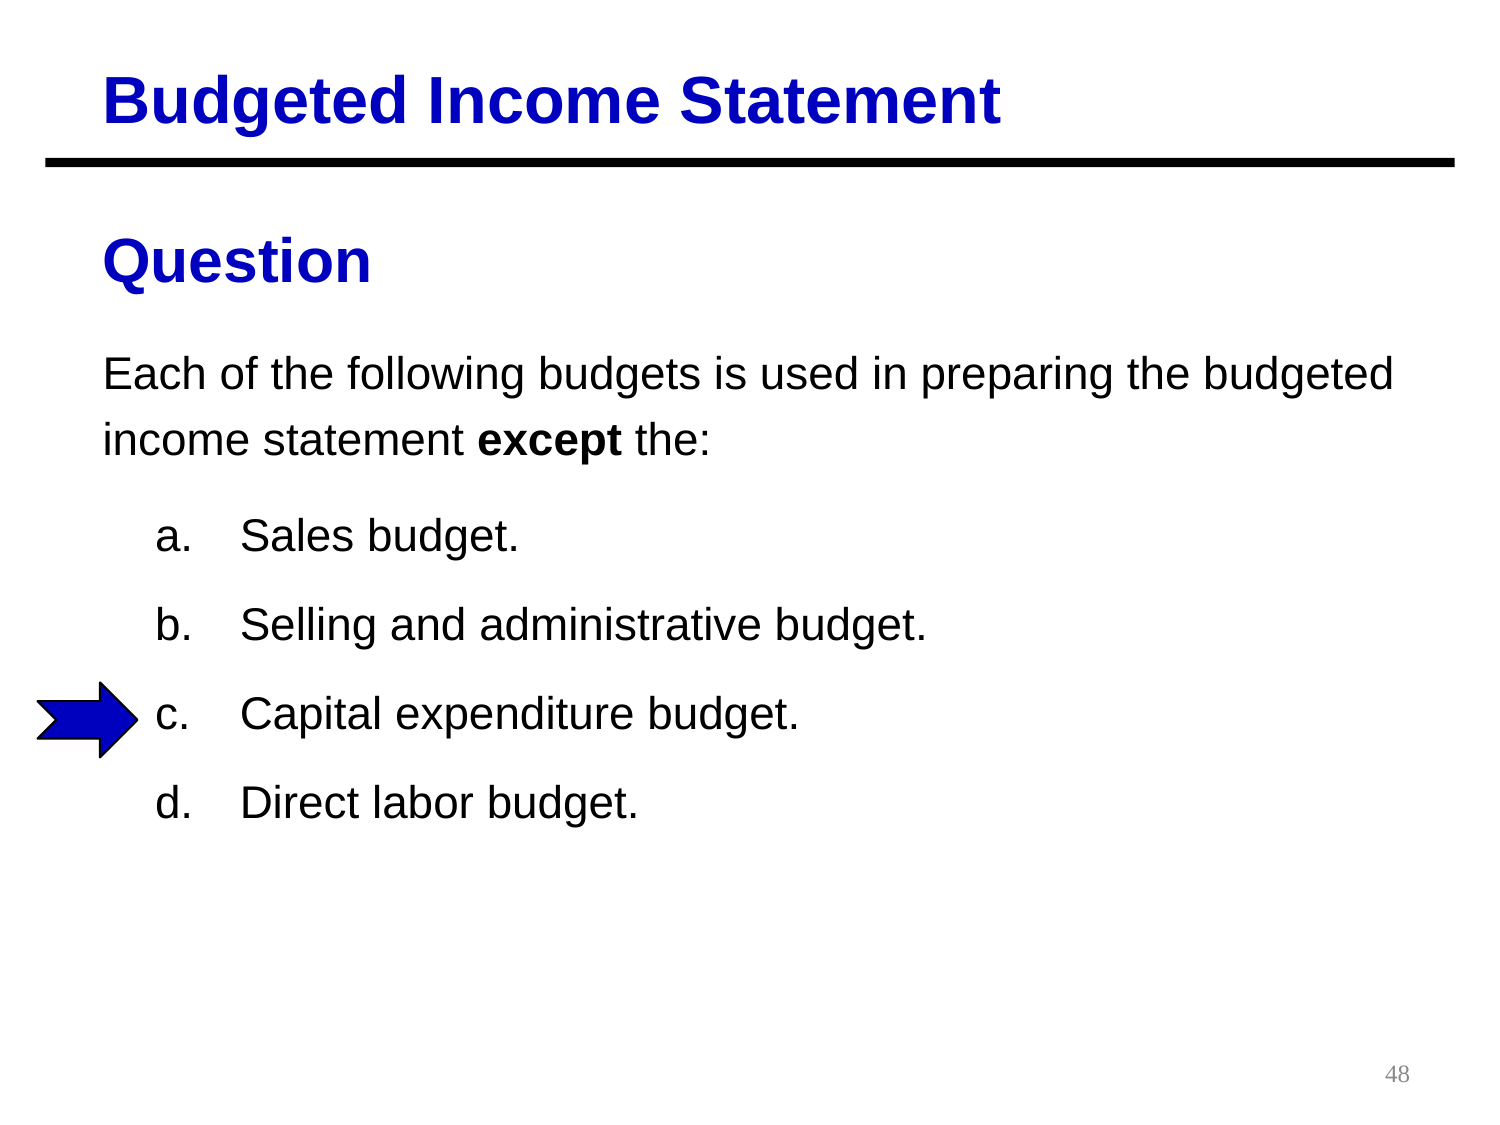

Budgeted Income Statement

Question
Each of the following budgets is used in preparing the budgeted income statement except the:
a.	Sales budget.
b. 	Selling and administrative budget.
c. 	Capital expenditure budget.
d. 	Direct labor budget.

48